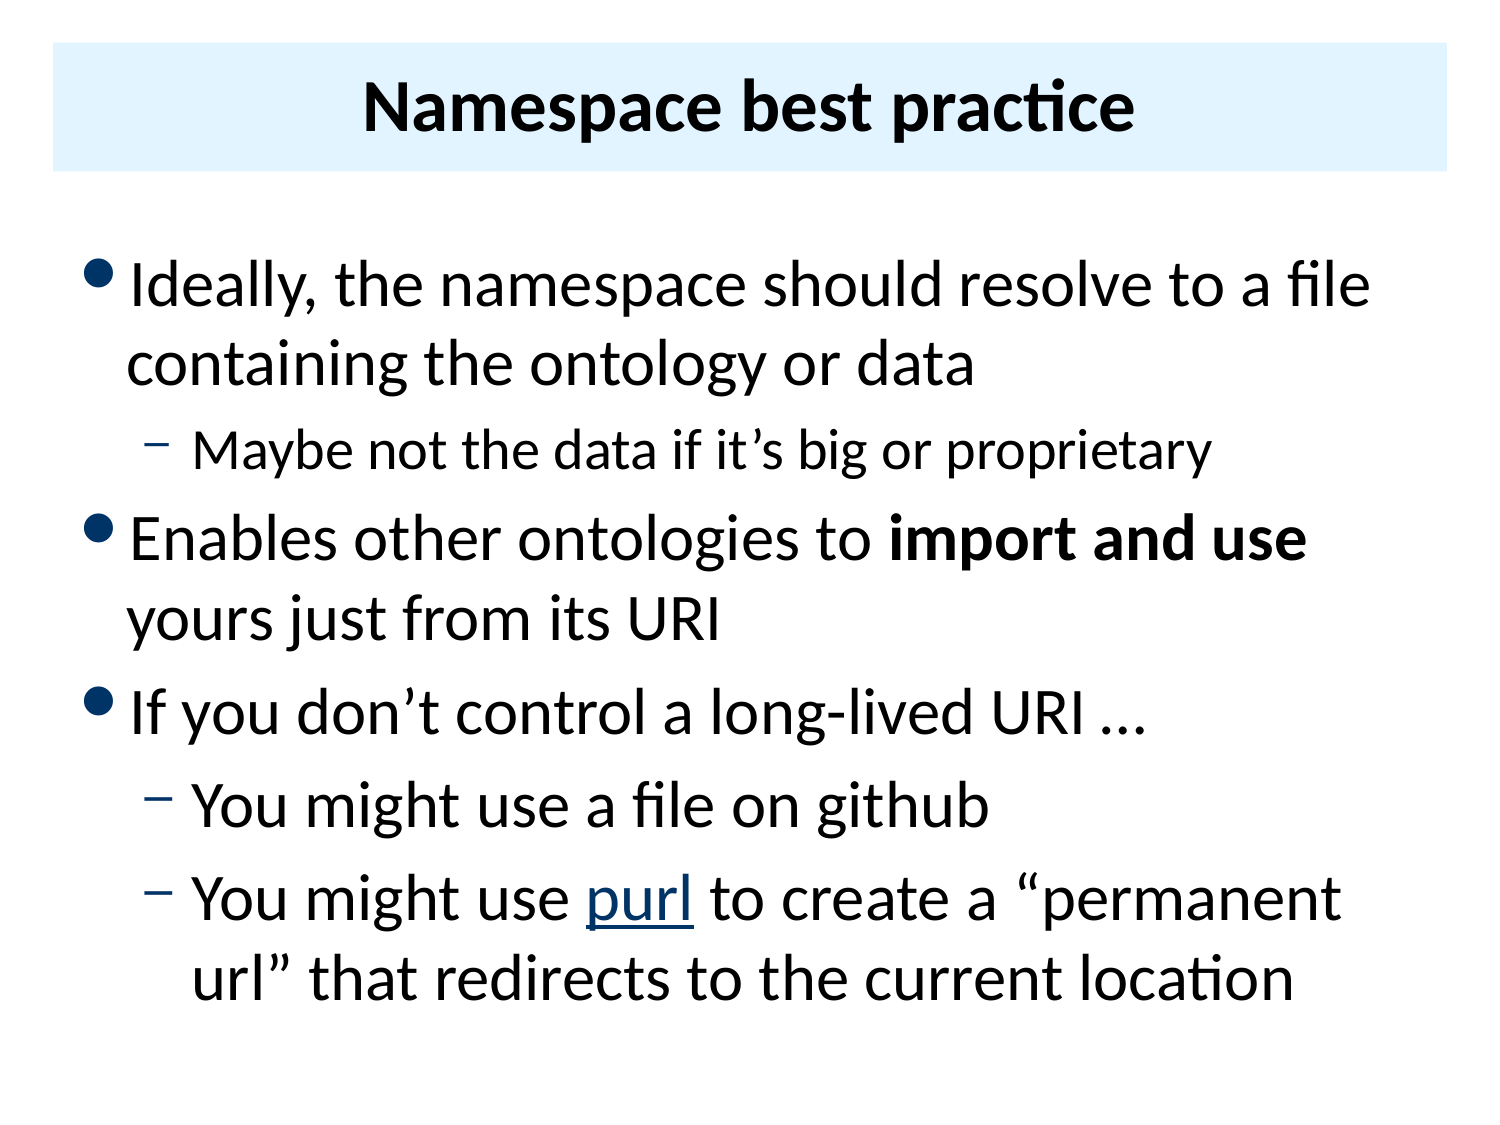

# Namespace best practice
Ideally, the namespace should resolve to a file containing the ontology or data
Maybe not the data if it’s big or proprietary
Enables other ontologies to import and use yours just from its URI
If you don’t control a long-lived URI …
You might use a file on github
You might use purl to create a “permanent url” that redirects to the current location